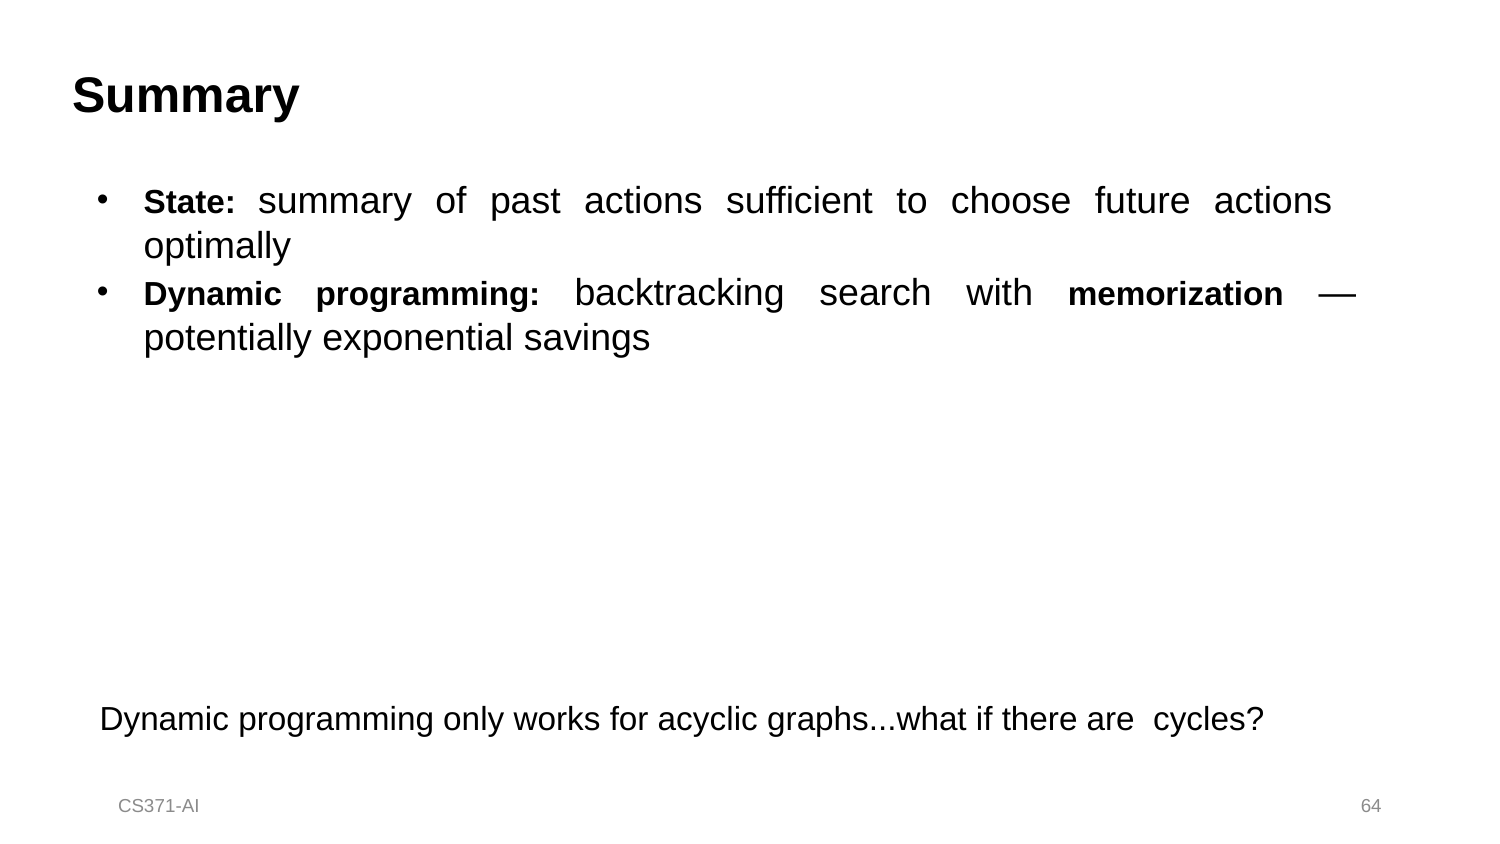

Summary
State: summary of past actions sufficient to choose future actions  optimally
Dynamic programming: backtracking search with memorization — potentially exponential savings
Dynamic programming only works for acyclic graphs...what if there are  cycles?
CS371-AI
64